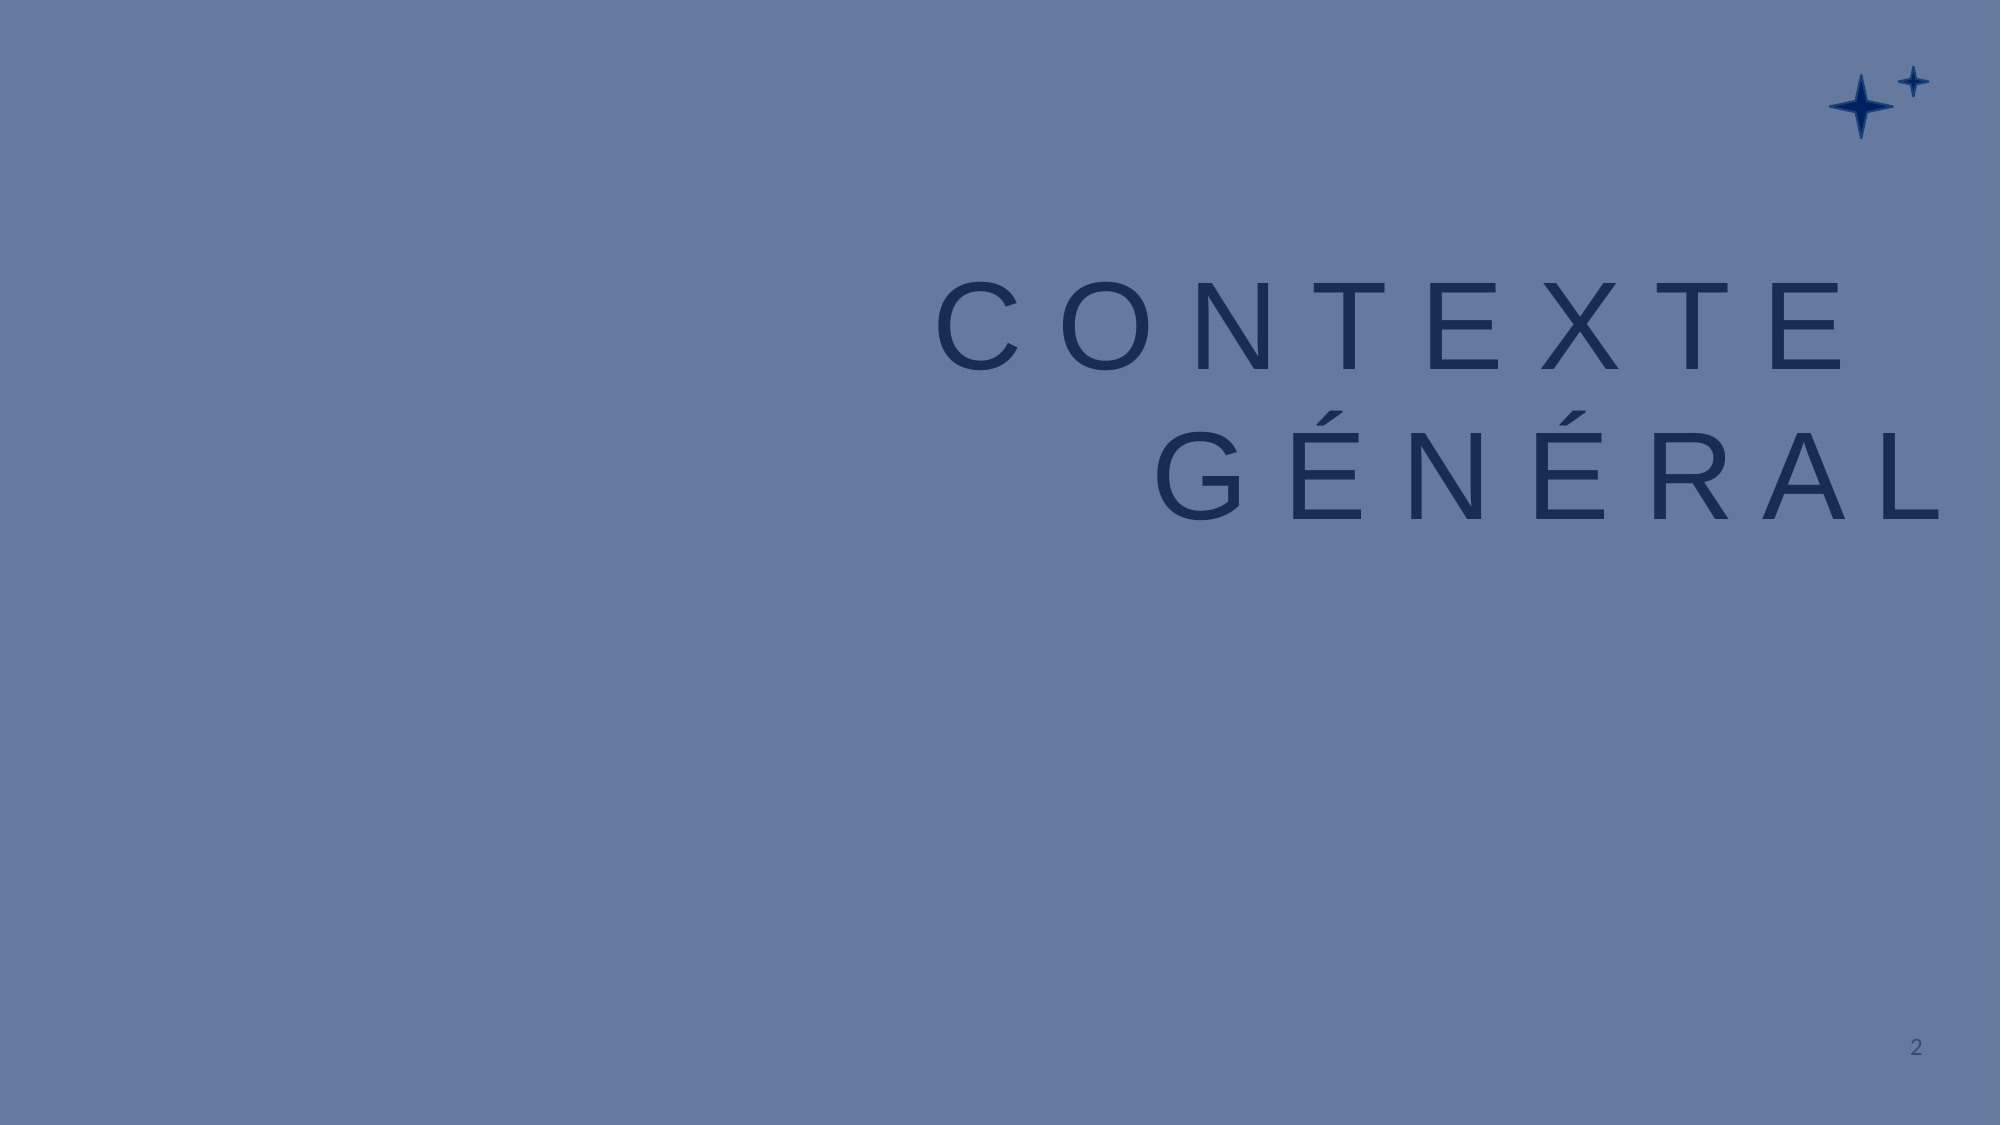

C O N T E X T E
	  G É N É R A L

2